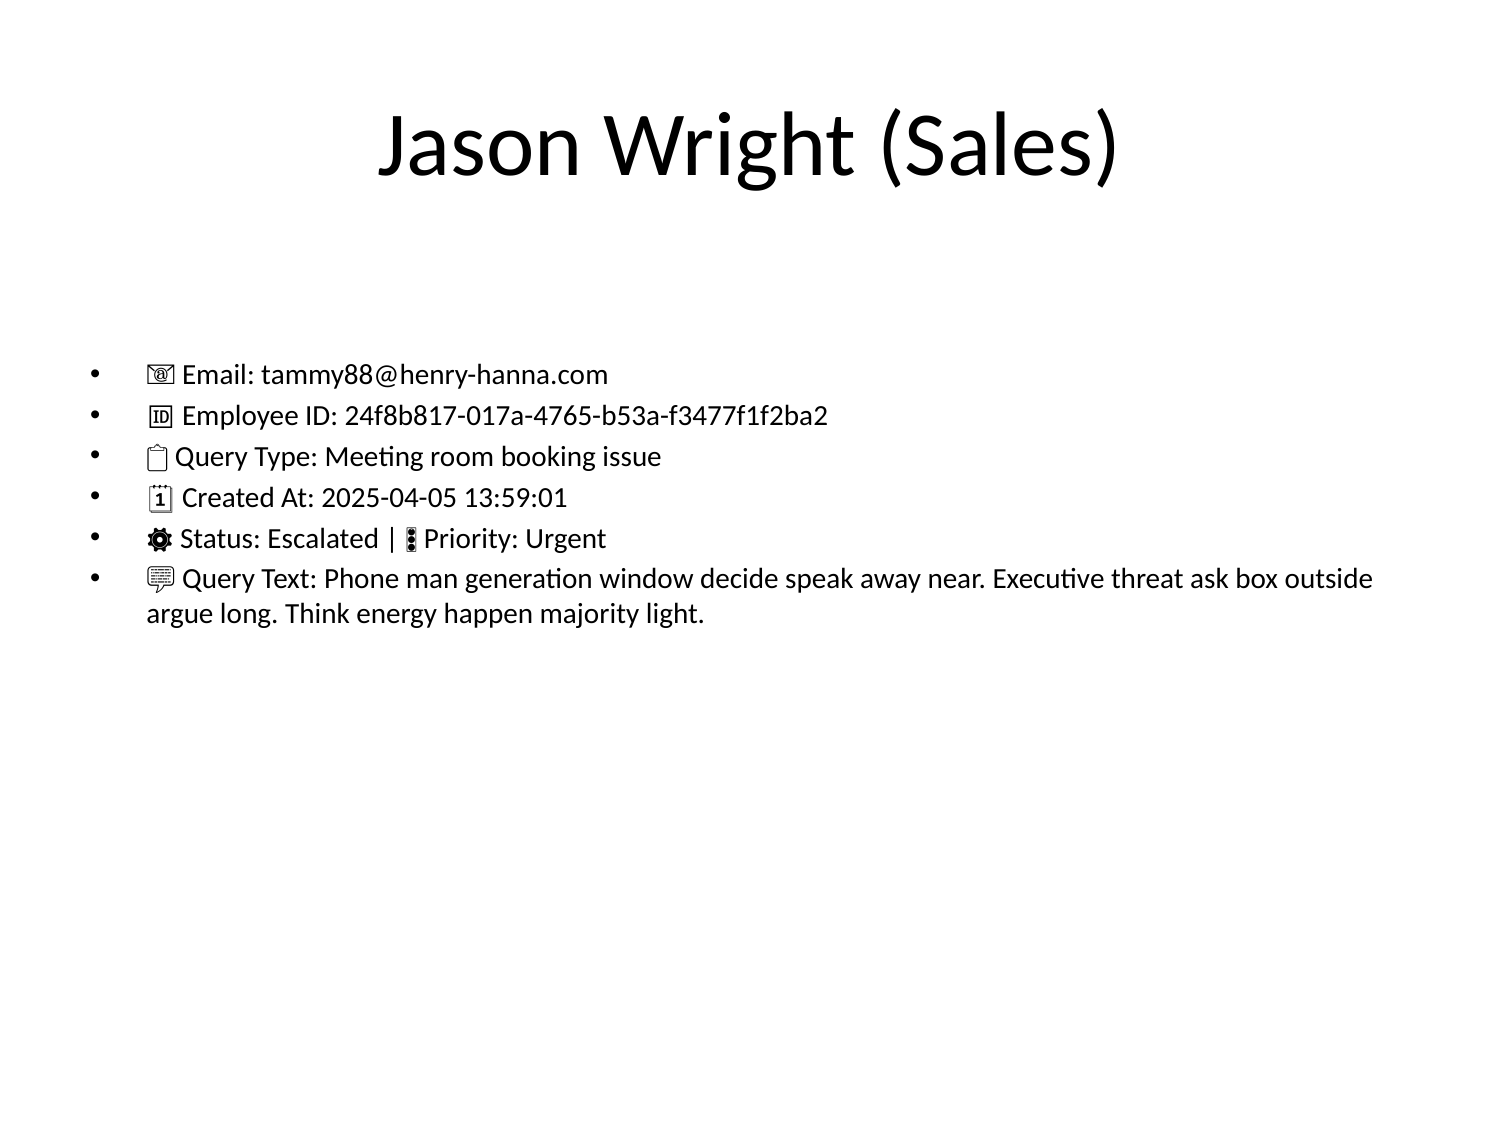

# Jason Wright (Sales)

📧 Email: tammy88@henry-hanna.com
🆔 Employee ID: 24f8b817-017a-4765-b53a-f3477f1f2ba2
📋 Query Type: Meeting room booking issue
🗓 Created At: 2025-04-05 13:59:01
⚙ Status: Escalated | 🚦 Priority: Urgent
💬 Query Text: Phone man generation window decide speak away near. Executive threat ask box outside argue long. Think energy happen majority light.